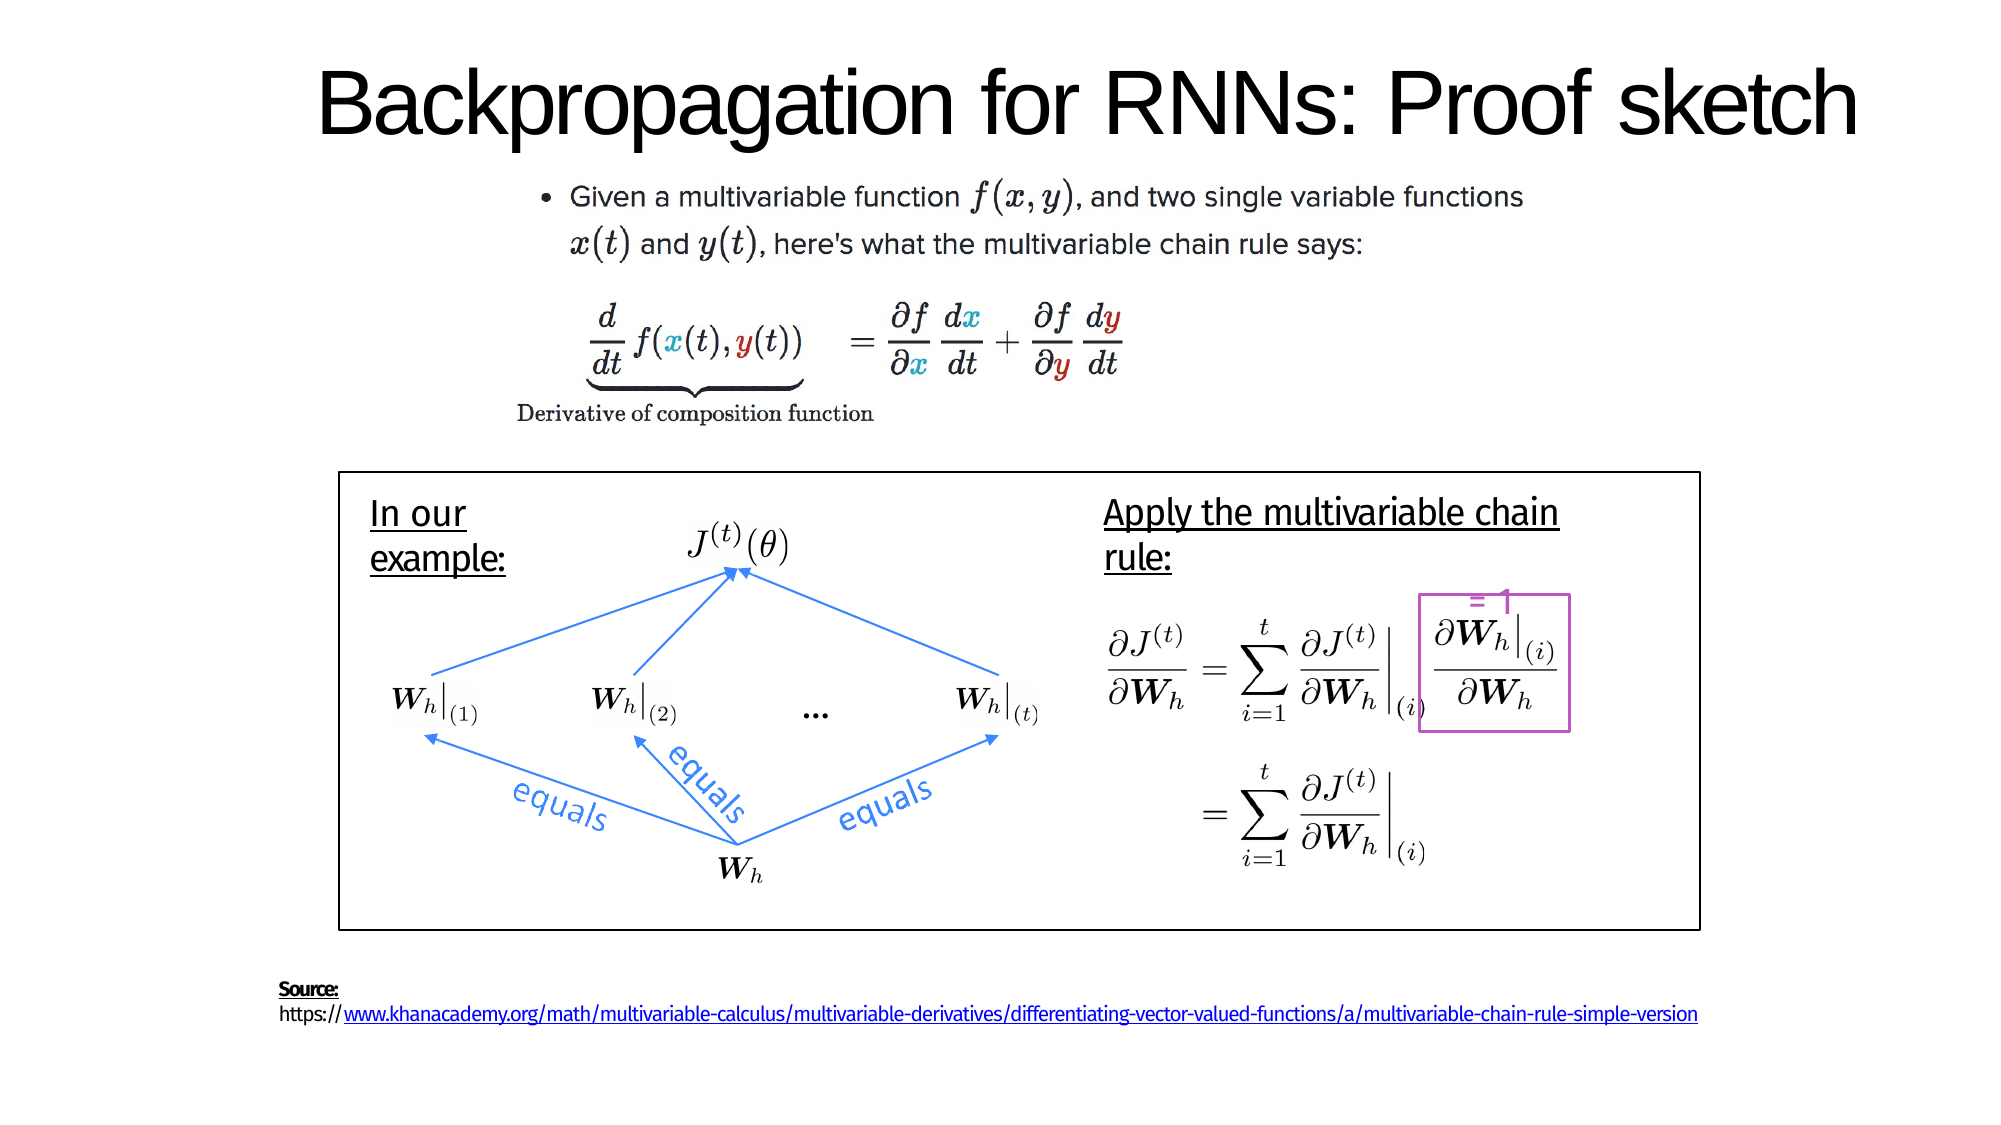

# Backpropagation for RNNs: Proof sketch

Apply the multivariable chain rule:
= 1
In our example:

…

Source:
https://www.khanacademy.org/math/multivariable-calculus/multivariable-derivatives/differentiating-vector-valued-functions/a/multivariable-chain-rule-simple-version